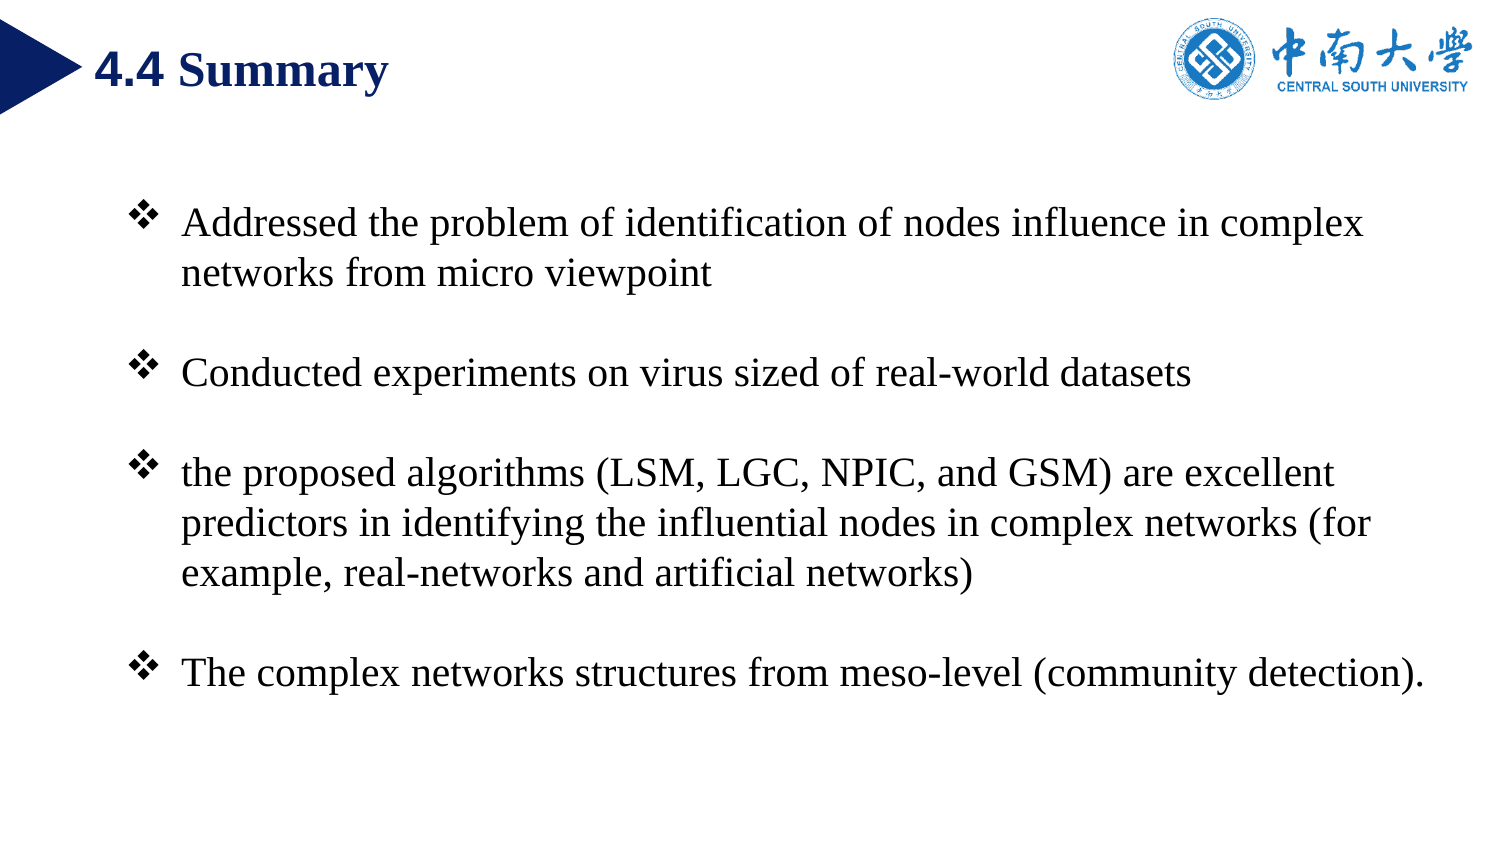

4.4 Summary

Addressed the problem of identification of nodes influence in complex networks from micro viewpoint

Conducted experiments on virus sized of real-world datasets

the proposed algorithms (LSM, LGC, NPIC, and GSM) are excellent predictors in identifying the influential nodes in complex networks (for example, real-networks and artificial networks)

The complex networks structures from meso-level (community detection).